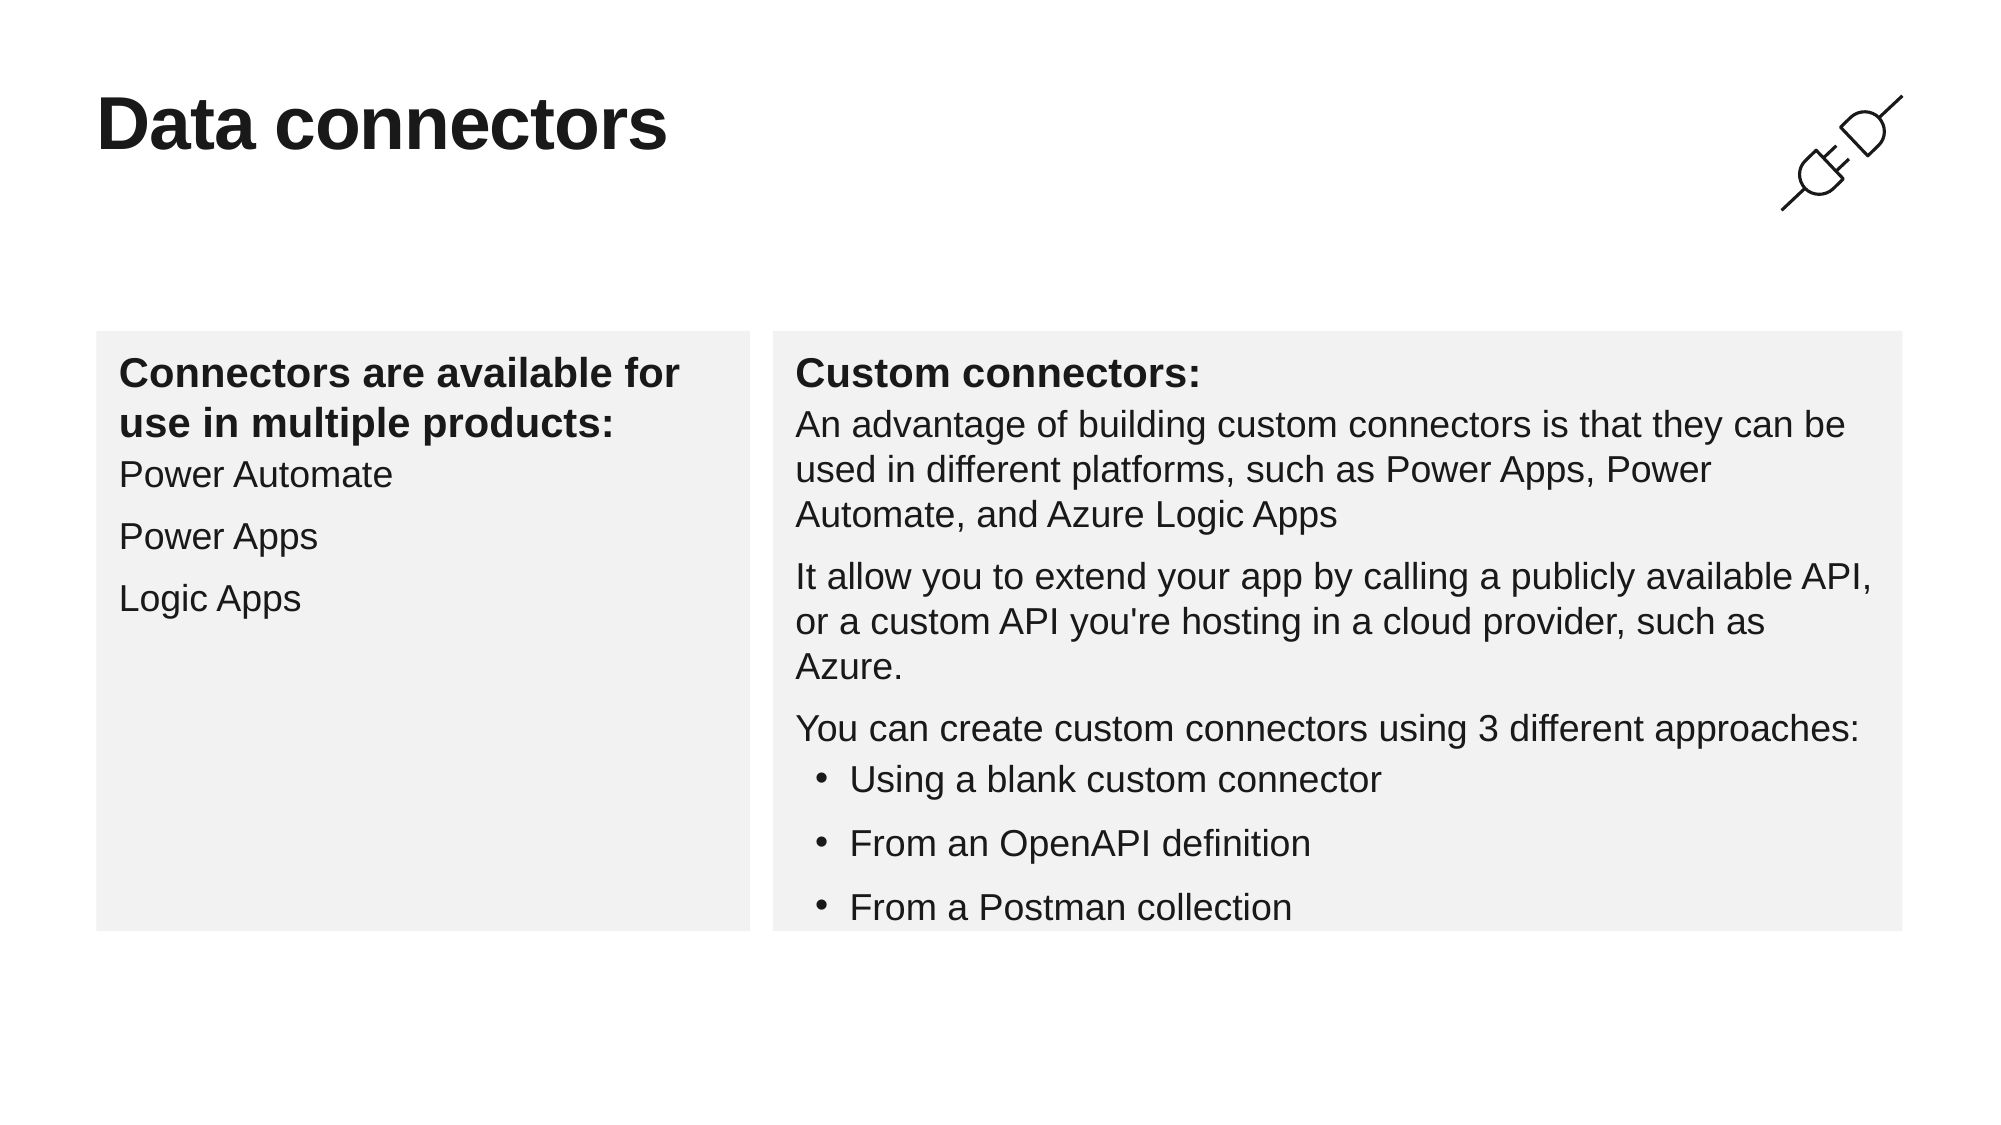

# Data connectors

Connectors are available for use in multiple products:
Power Automate
Power Apps
Logic Apps
Custom connectors:
An advantage of building custom connectors is that they can be used in different platforms, such as Power Apps, Power Automate, and Azure Logic Apps
It allow you to extend your app by calling a publicly available API, or a custom API you're hosting in a cloud provider, such as Azure.
You can create custom connectors using 3 different approaches:
Using a blank custom connector
From an OpenAPI definition
From a Postman collection